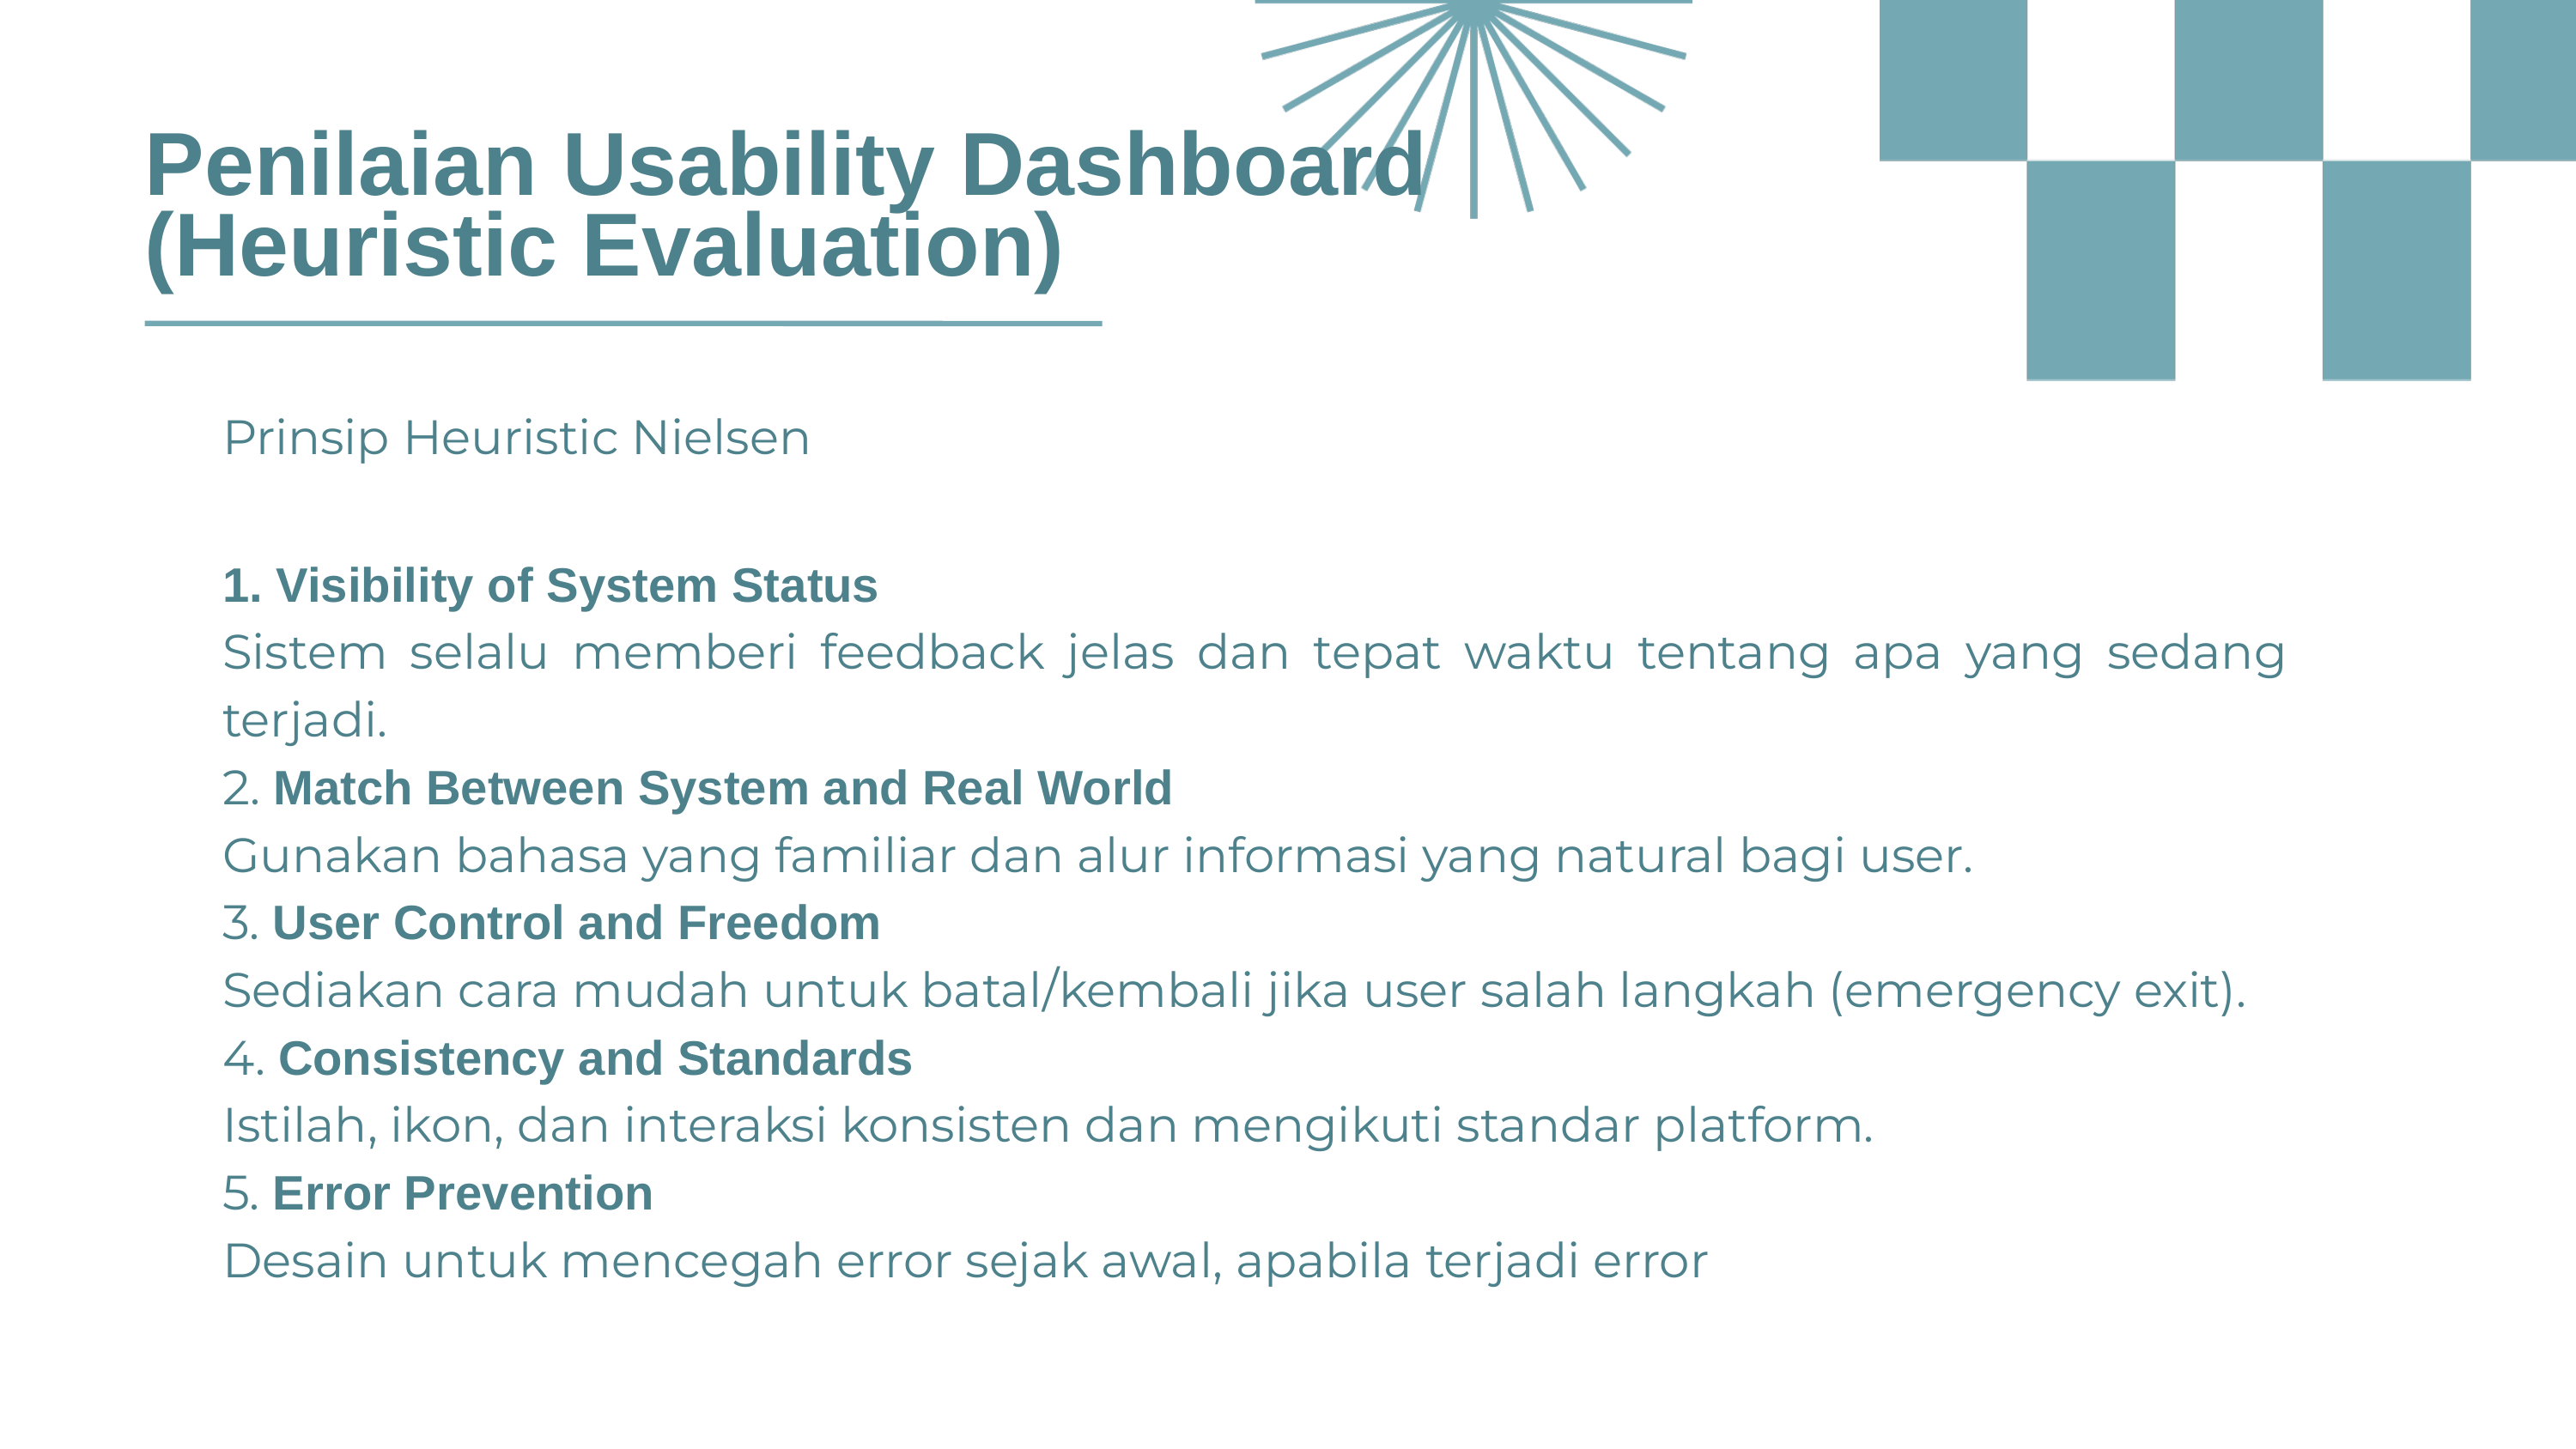

Penilaian Usability Dashboard (Heuristic Evaluation)

Prinsip Heuristic Nielsen

1. Visibility of System Status
Sistem selalu memberi feedback jelas dan tepat waktu tentang apa yang sedang terjadi.
2. Match Between System and Real World
Gunakan bahasa yang familiar dan alur informasi yang natural bagi user.
3. User Control and Freedom
Sediakan cara mudah untuk batal/kembali jika user salah langkah (emergency exit).
4. Consistency and Standards
Istilah, ikon, dan interaksi konsisten dan mengikuti standar platform.
5. Error Prevention
Desain untuk mencegah error sejak awal, apabila terjadi error